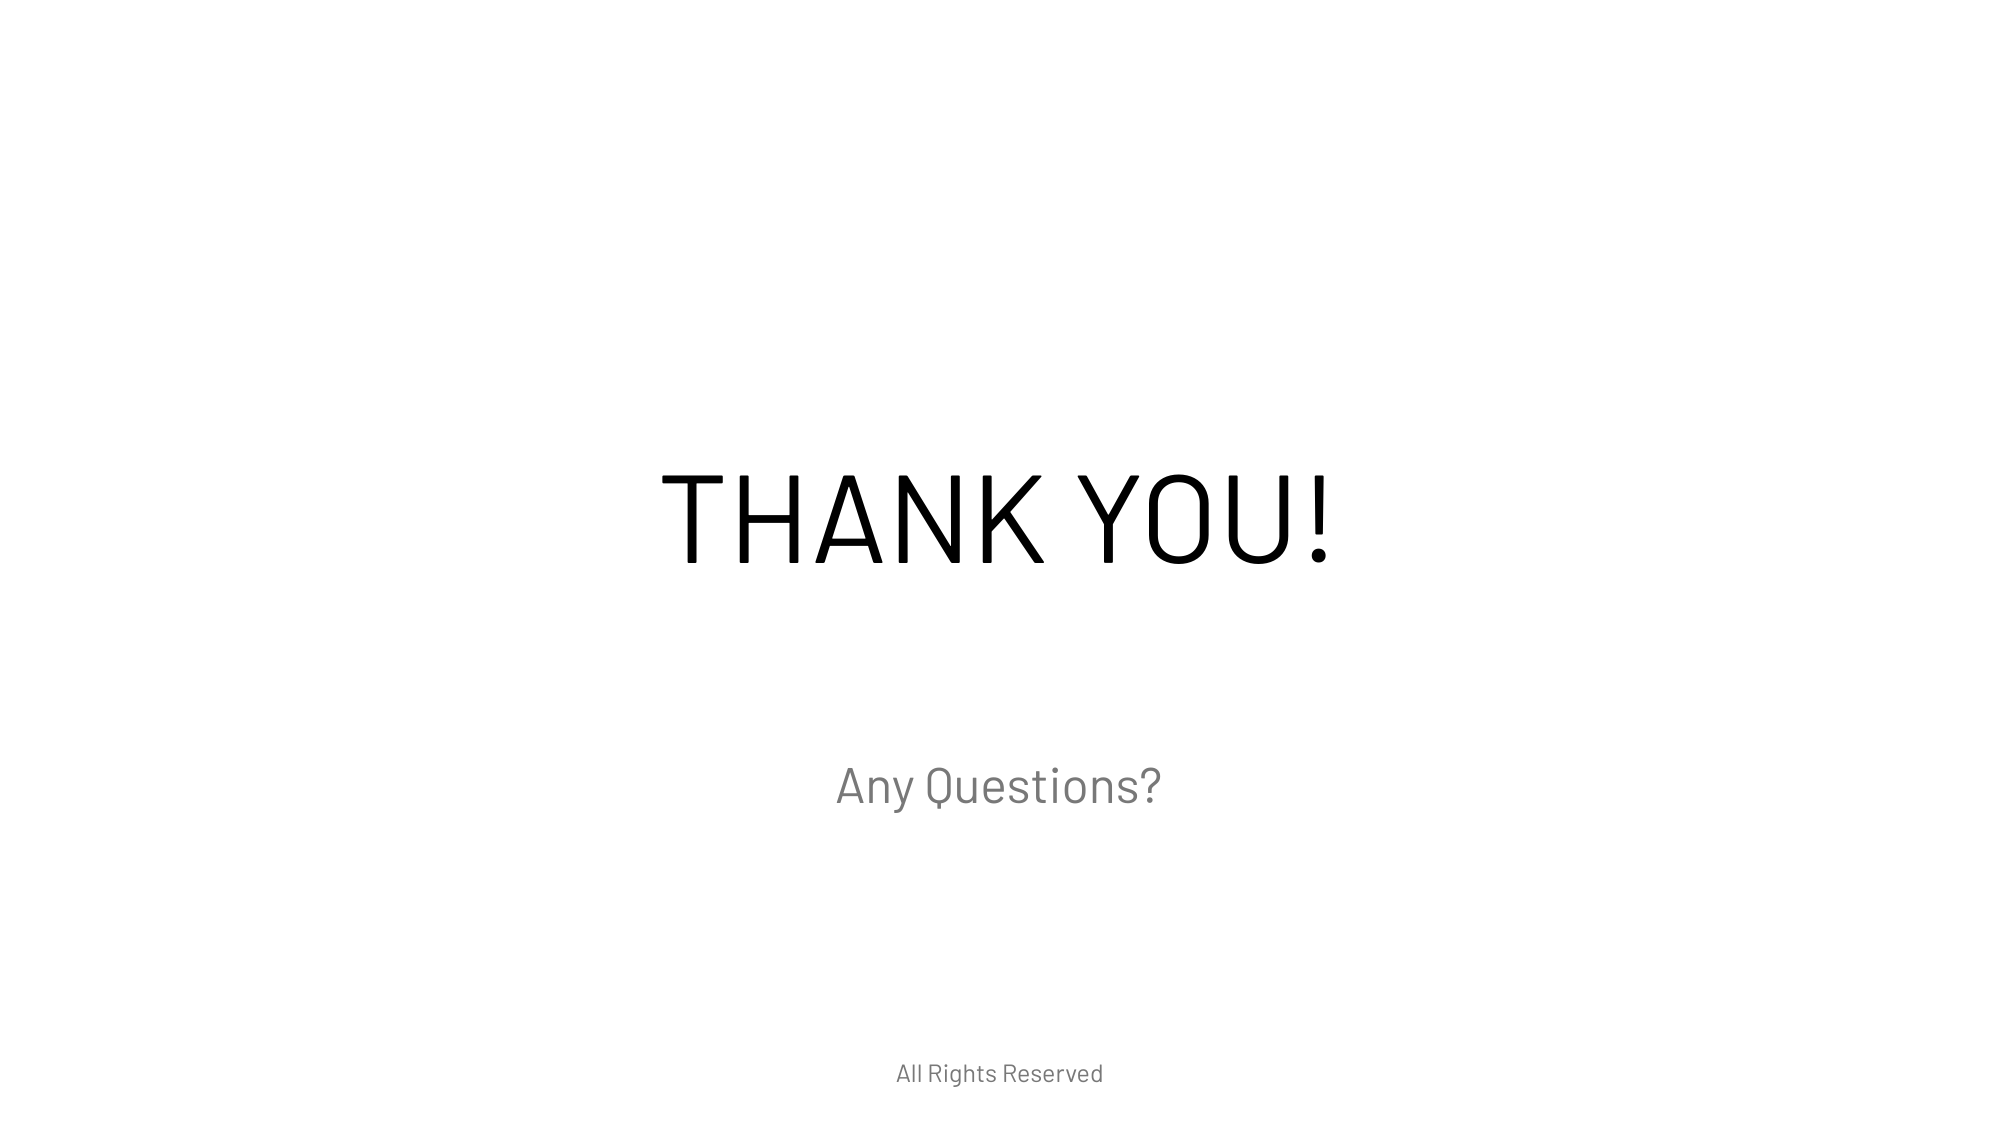

# THANK YOU!
Any Questions?
All Rights Reserved